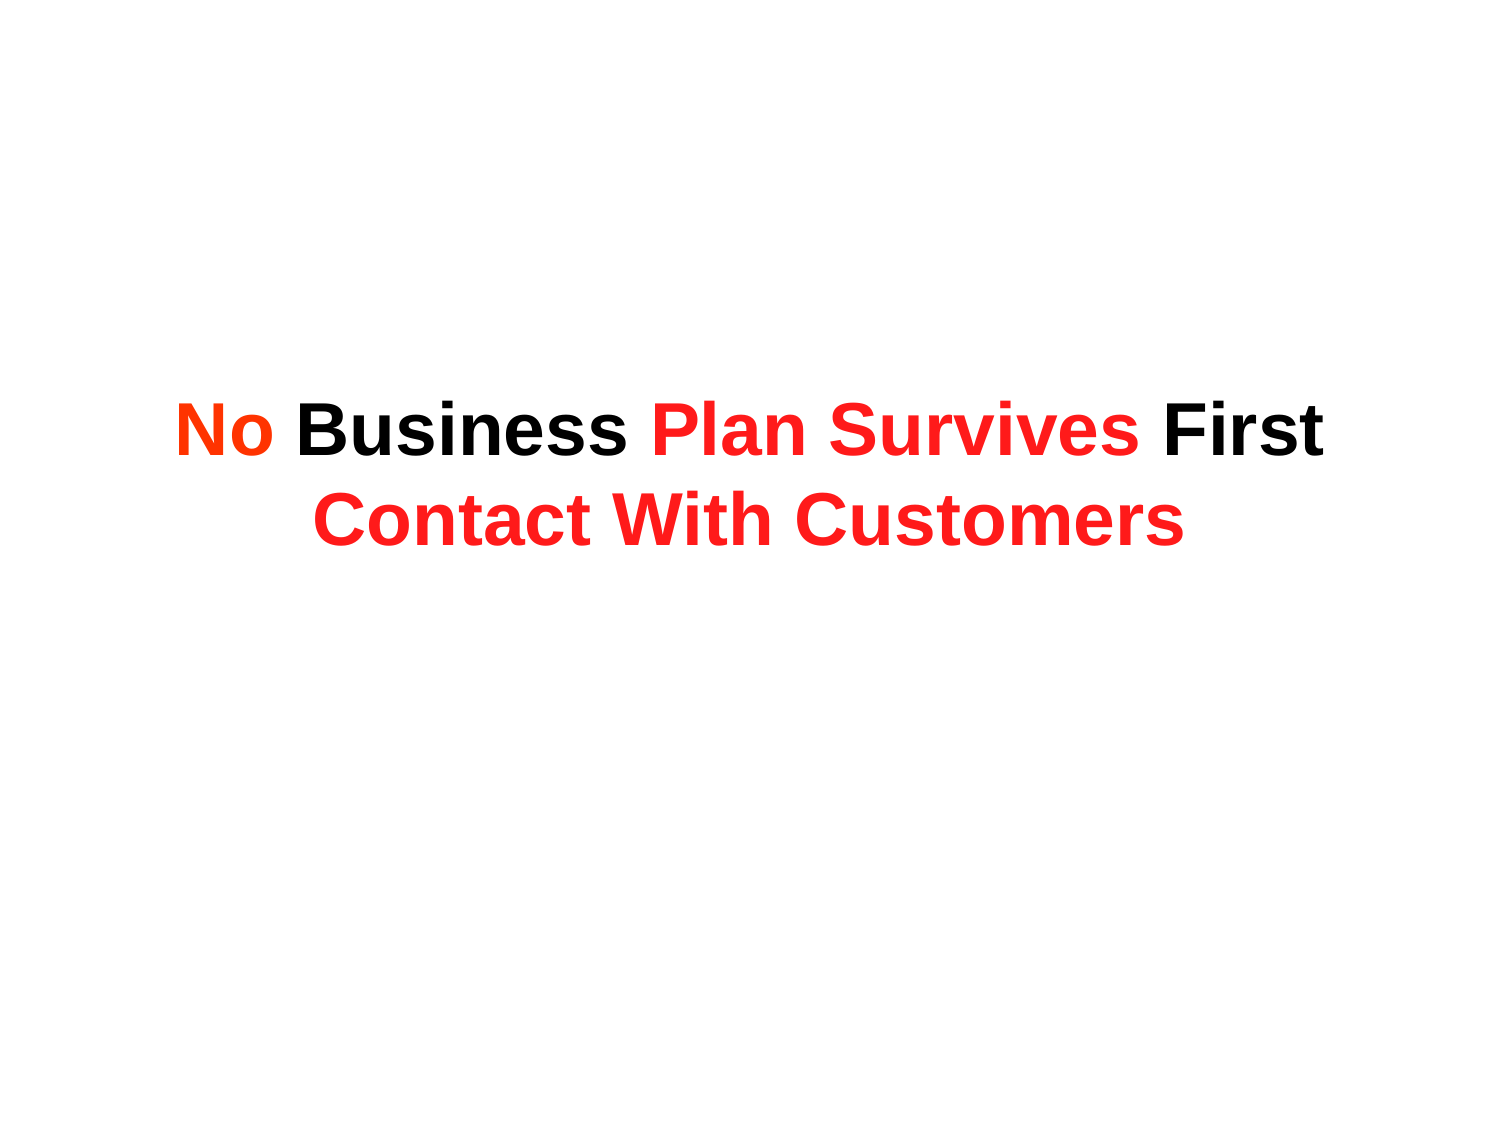

# No Business Plan Survives First Contact With Customers